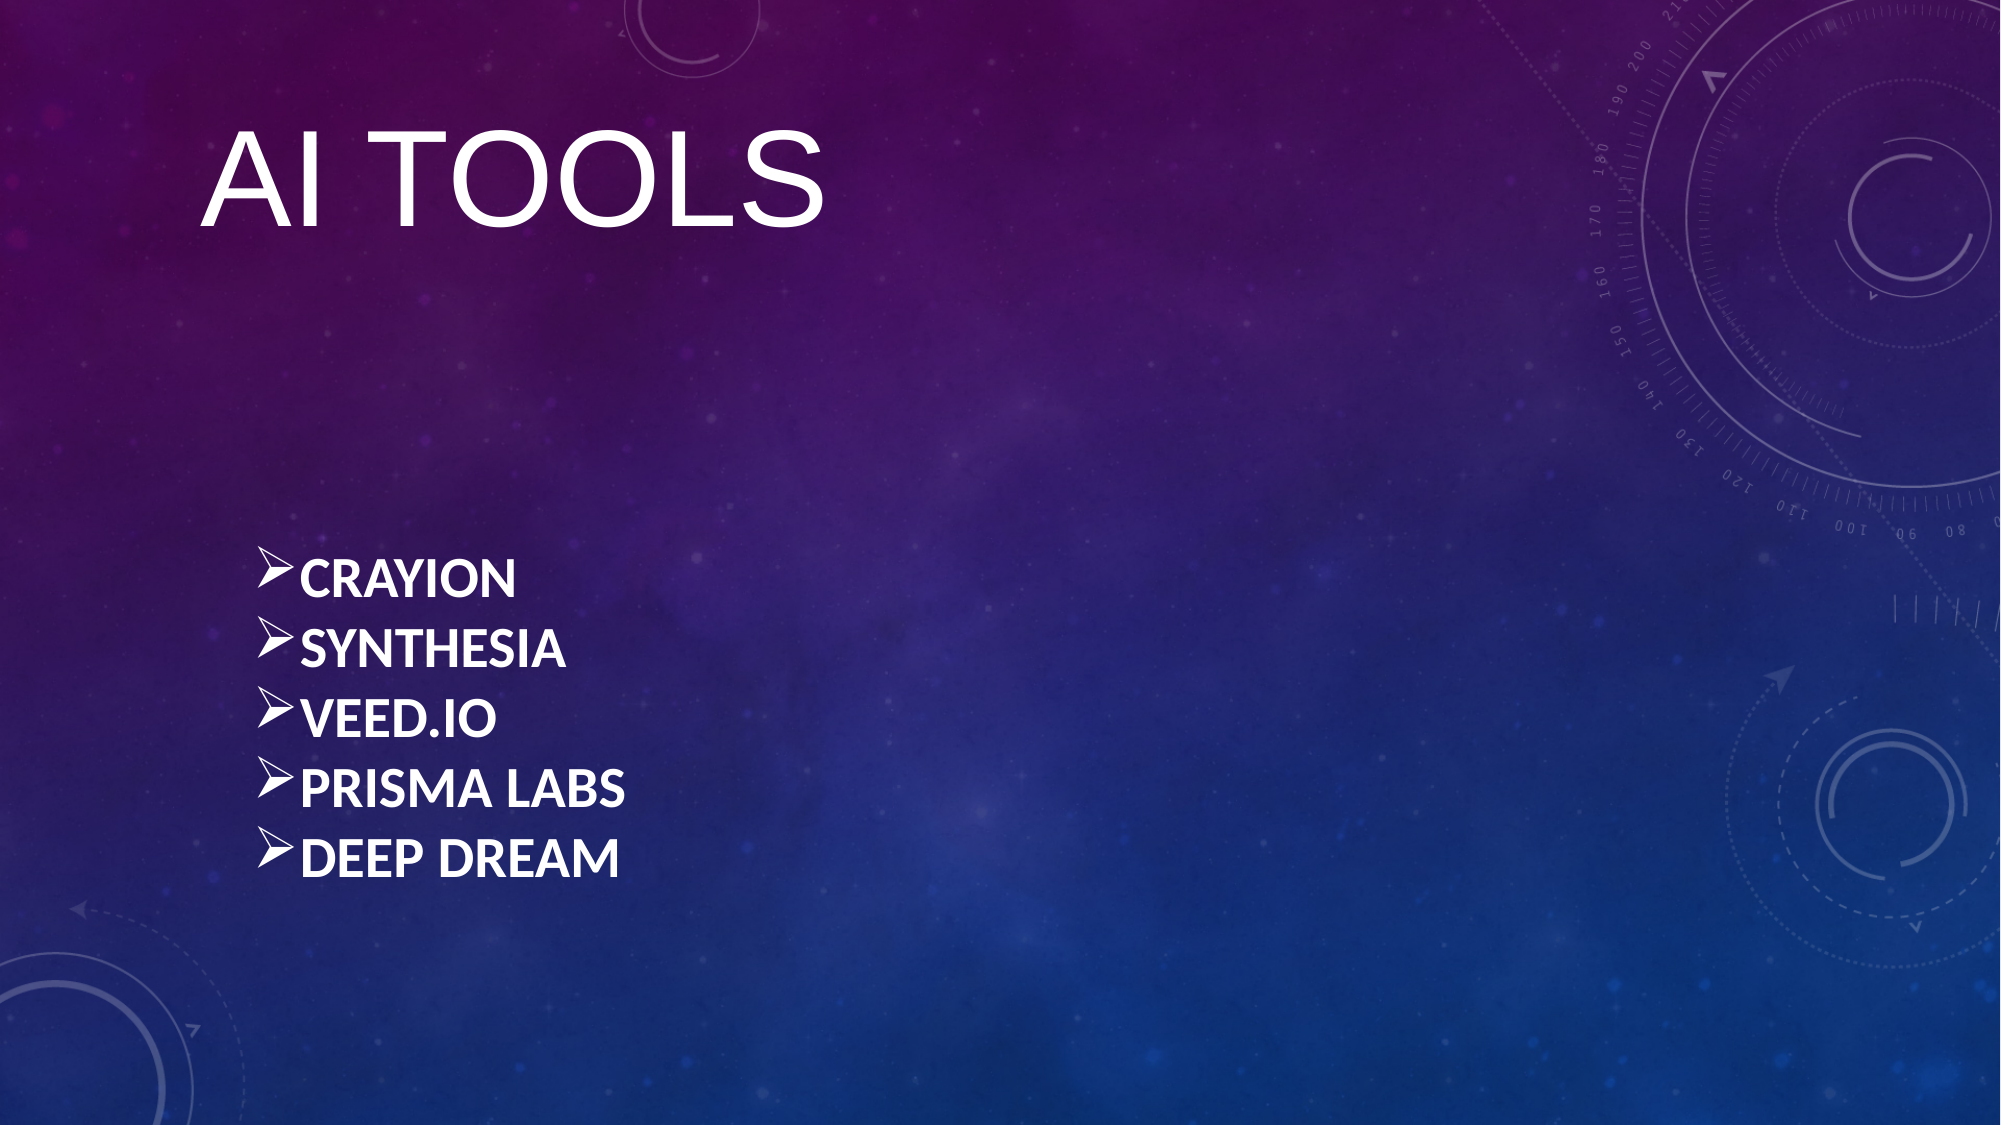

AI TOOLS
CRAYION
SYNTHESIA
VEED.IO
PRISMA LABS
DEEP DREAM